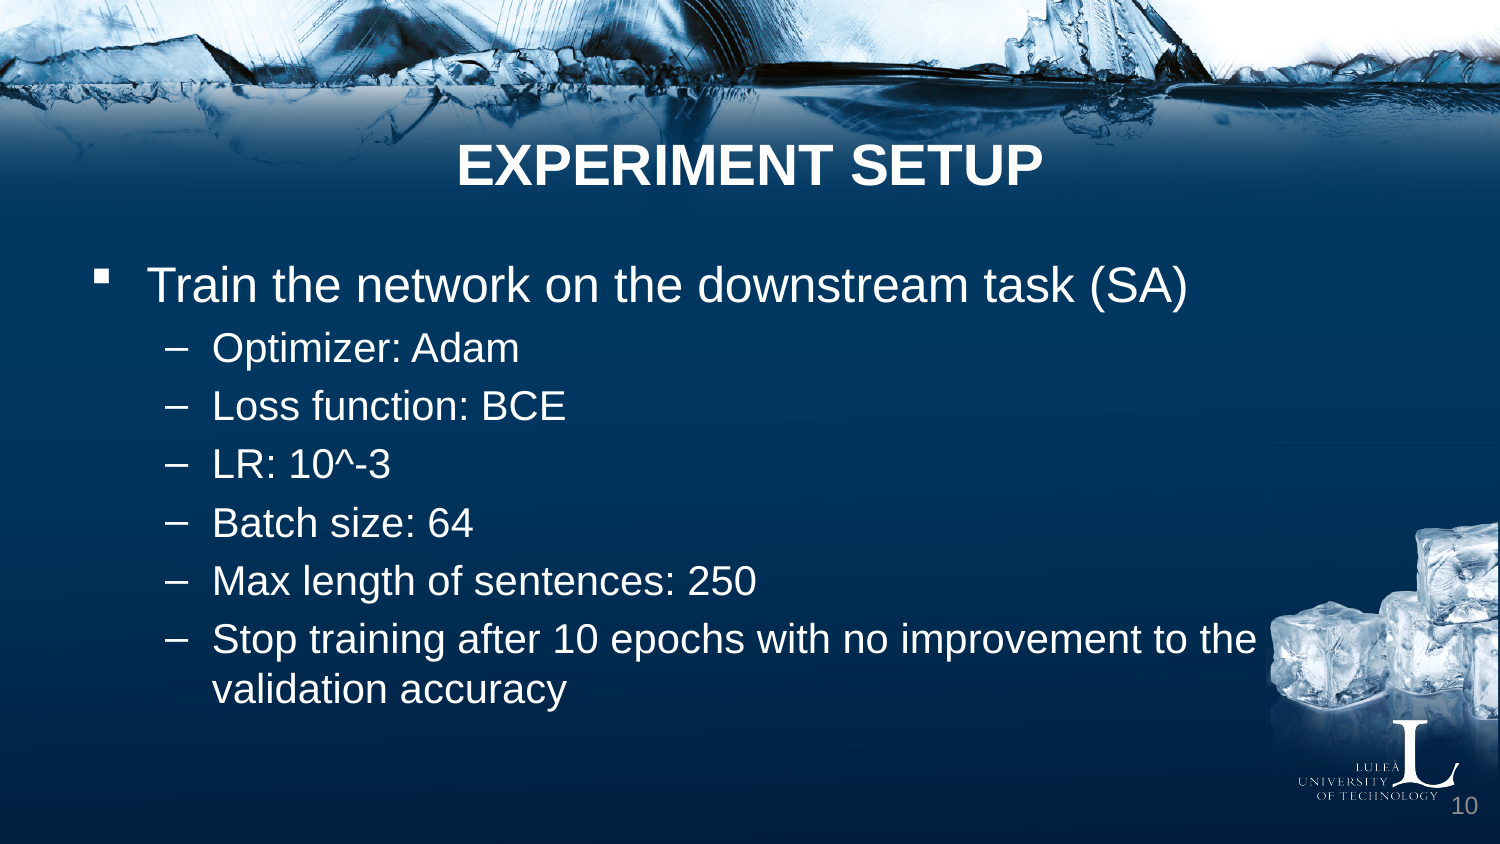

# EXPERIMENT SETUP
Train the network on the downstream task (SA)
Optimizer: Adam
Loss function: BCE
LR: 10^-3
Batch size: 64
Max length of sentences: 250
Stop training after 10 epochs with no improvement to the validation accuracy

10